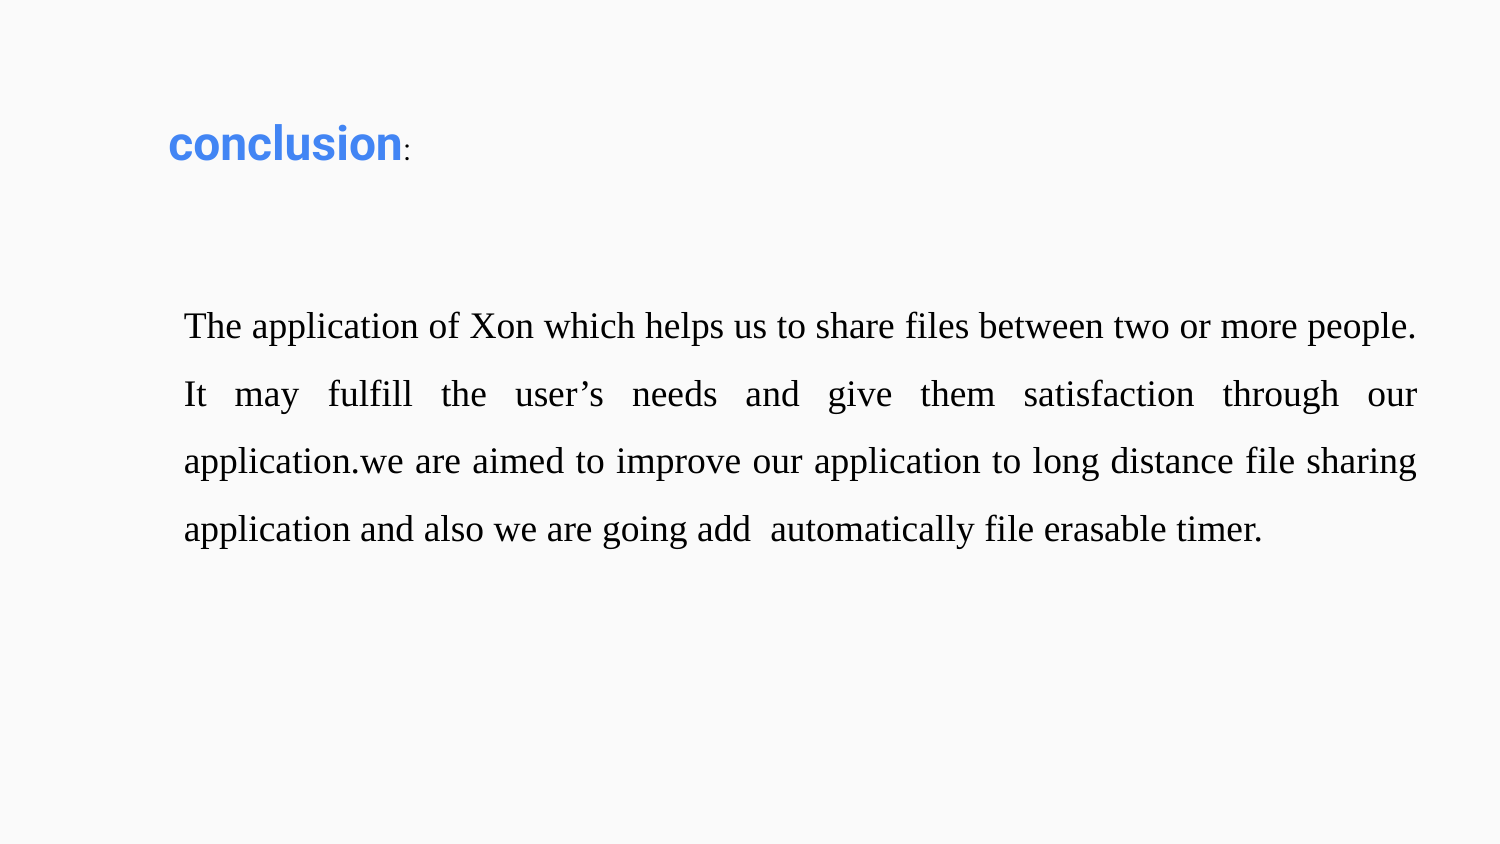

conclusion:

The application of Xon which helps us to share files between two or more people. It may fulfill the user’s needs and give them satisfaction through our application.we are aimed to improve our application to long distance file sharing application and also we are going add  automatically file erasable timer.